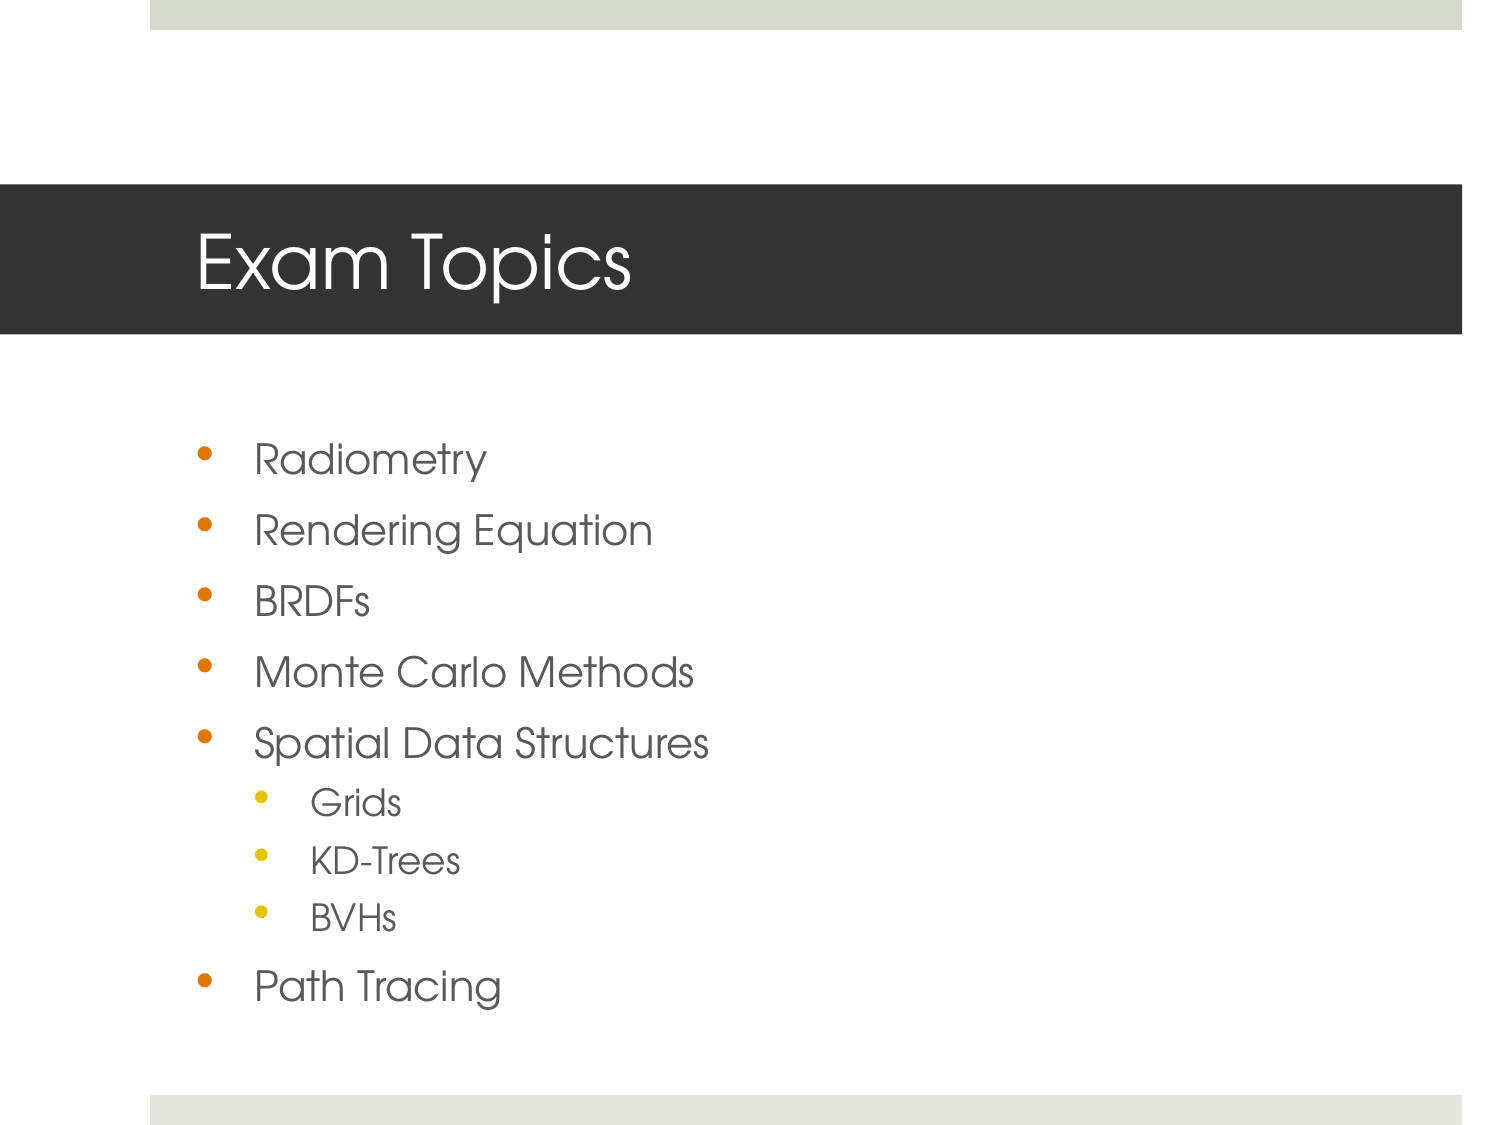

# Exam Topics
Radiometry
Rendering Equation
BRDFs
Monte Carlo Methods
Spatial Data Structures
Grids
KD-Trees
BVHs
Path Tracing